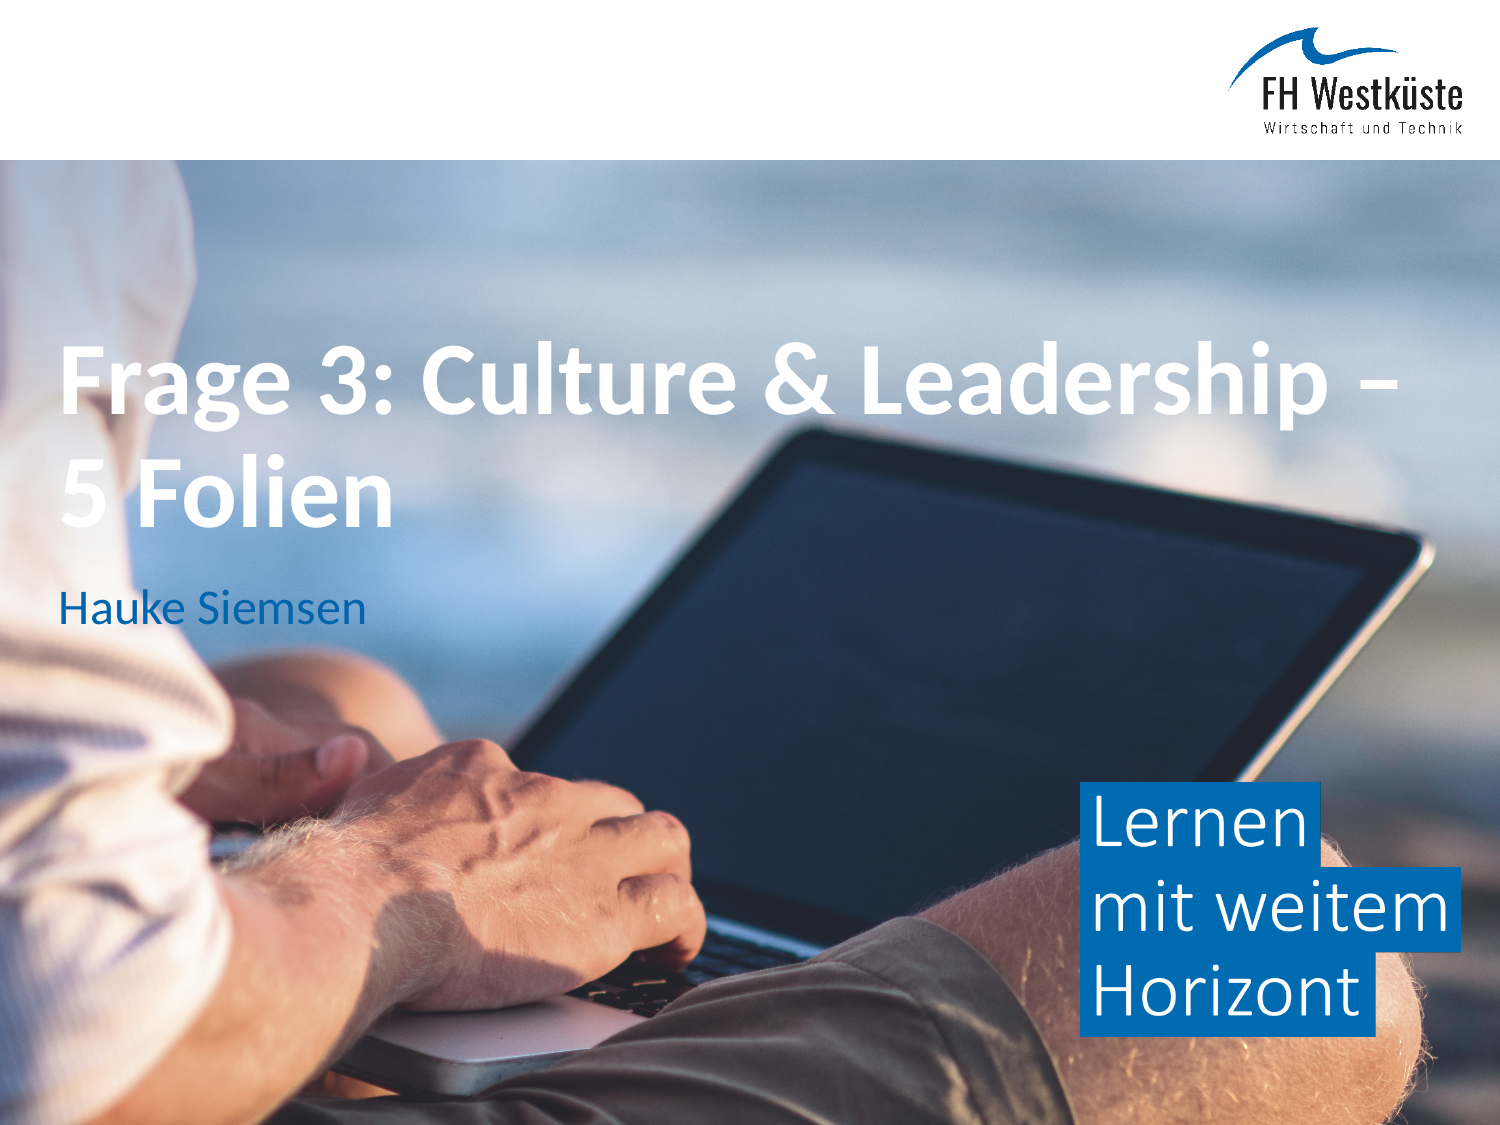

# Frage 3: Culture & Leadership – 5 Folien
Hauke Siemsen